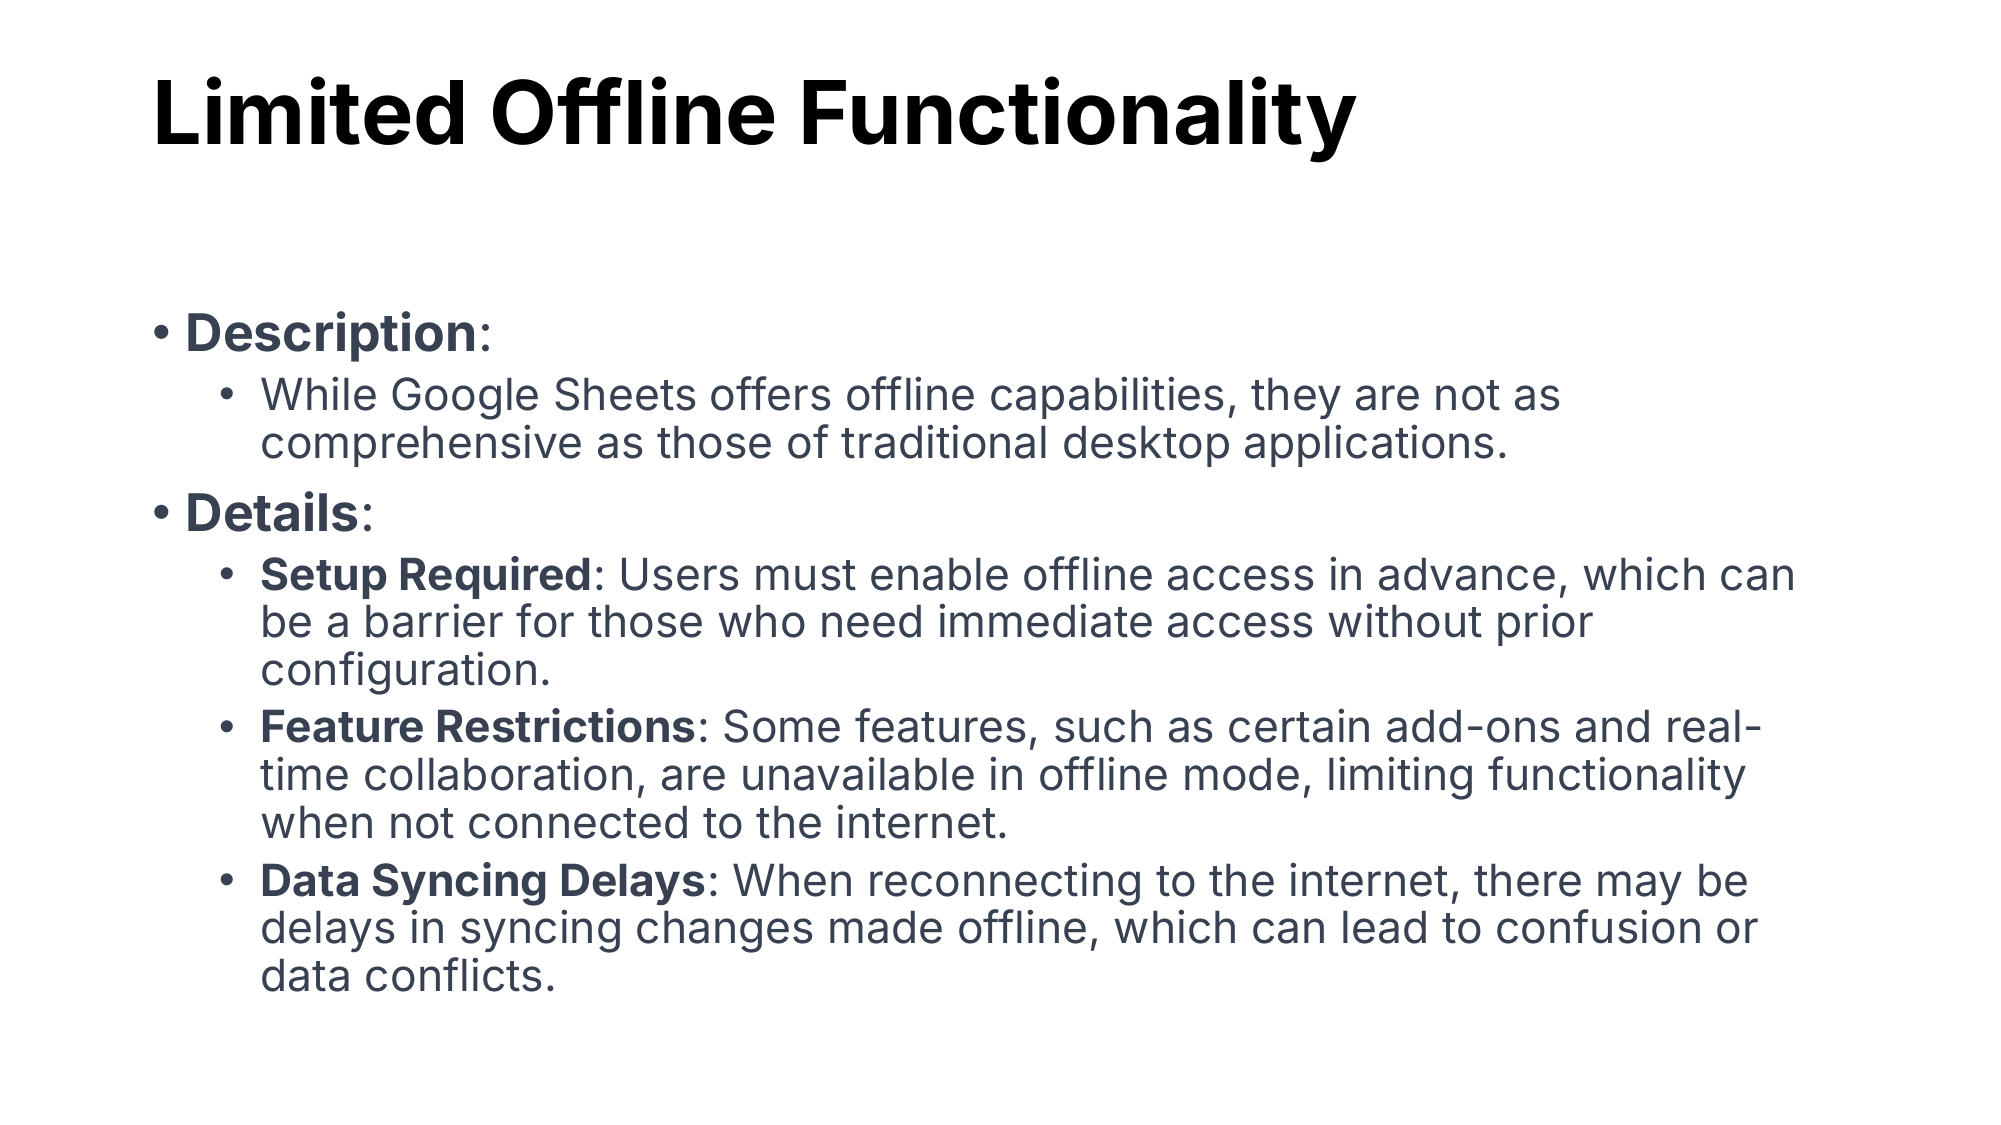

# Limited Offline Functionality
Description:
While Google Sheets offers offline capabilities, they are not as comprehensive as those of traditional desktop applications.
Details:
Setup Required: Users must enable offline access in advance, which can be a barrier for those who need immediate access without prior configuration.
Feature Restrictions: Some features, such as certain add-ons and real-time collaboration, are unavailable in offline mode, limiting functionality when not connected to the internet.
Data Syncing Delays: When reconnecting to the internet, there may be delays in syncing changes made offline, which can lead to confusion or data conflicts.